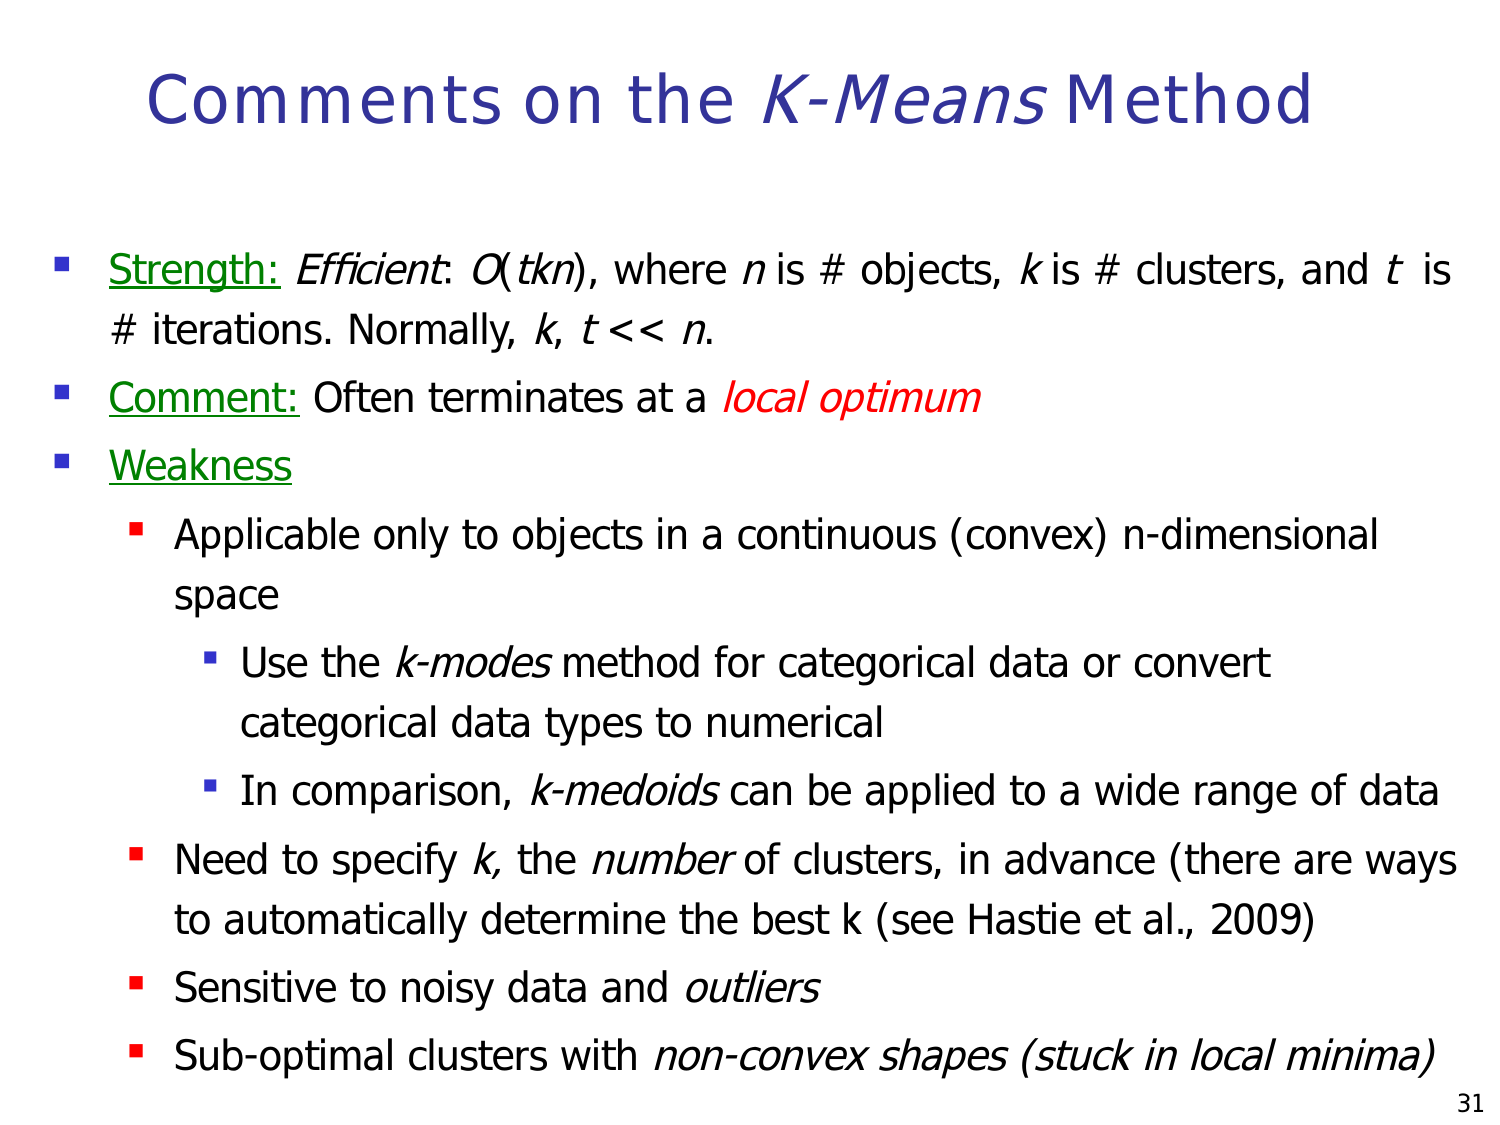

# Comments on the K-Means Method
Strength: Efficient: O(tkn), where n is # objects, k is # clusters, and t  is # iterations. Normally, k, t << n.
Comment: Often terminates at a local optimum
Weakness
Applicable only to objects in a continuous (convex) n-dimensional space
Use the k-modes method for categorical data or convert categorical data types to numerical
In comparison, k-medoids can be applied to a wide range of data
Need to specify k, the number of clusters, in advance (there are ways to automatically determine the best k (see Hastie et al., 2009)
Sensitive to noisy data and outliers
Sub-optimal clusters with non-convex shapes (stuck in local minima)
31